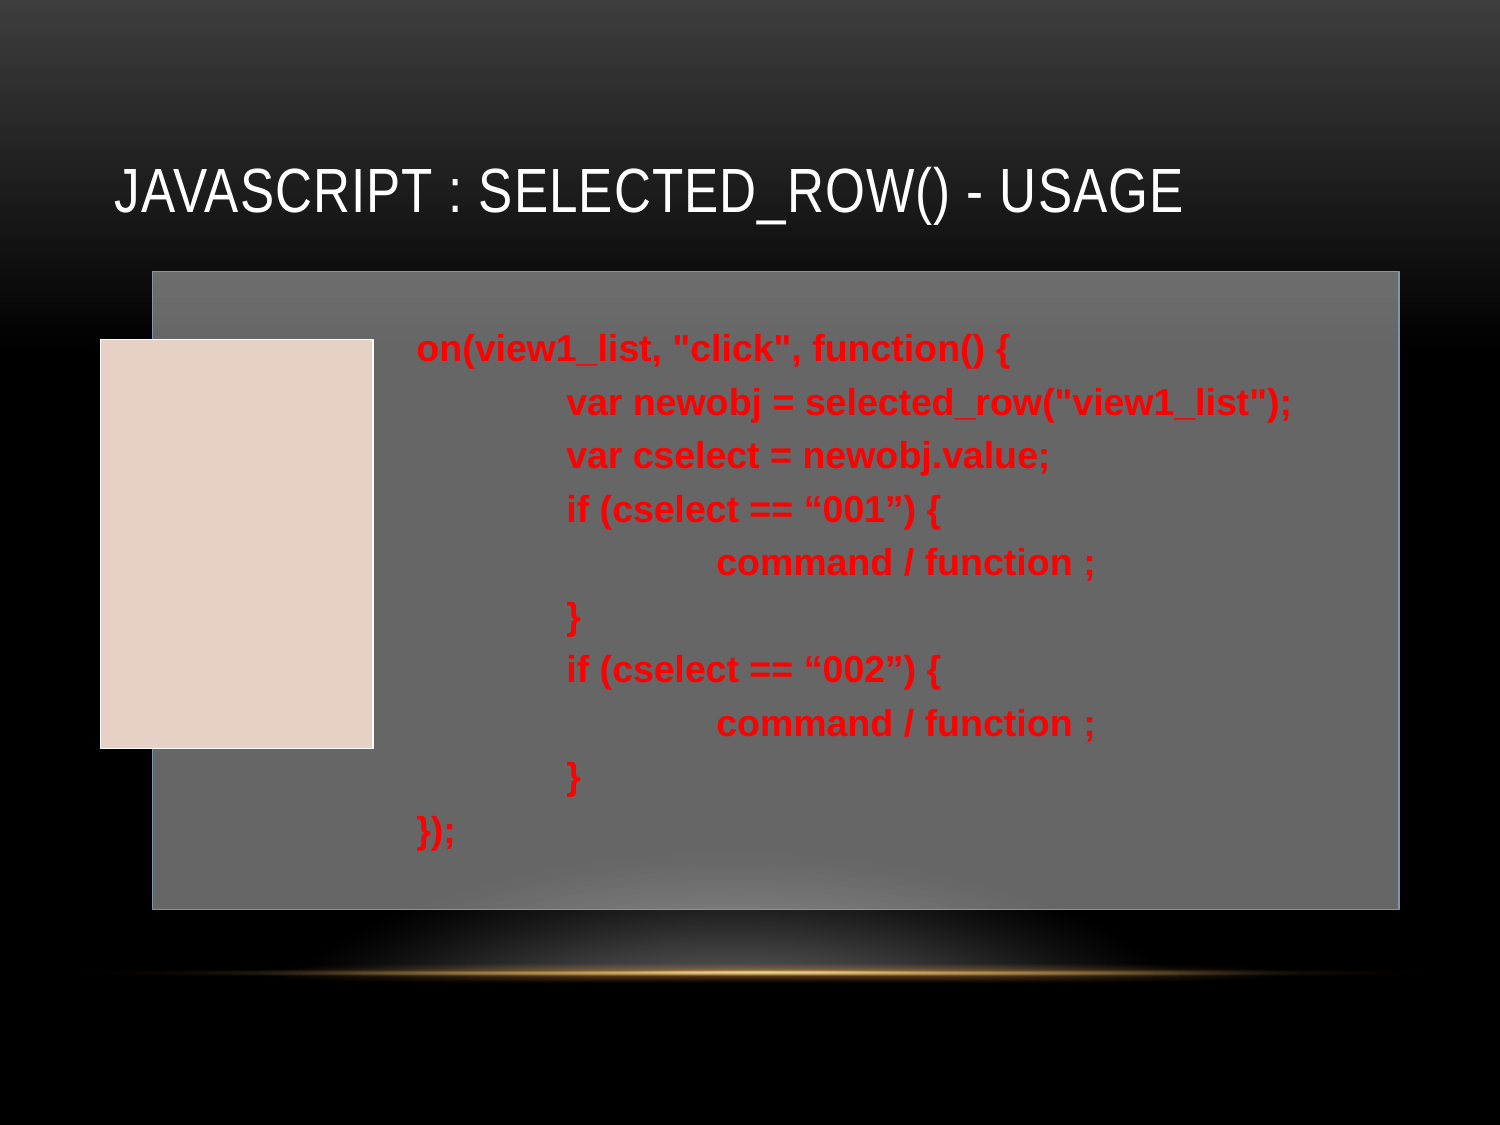

# Javascript : selected_row() - usage
on(view1_list, "click", function() {
	var newobj = selected_row("view1_list");
	var cselect = newobj.value;
	if (cselect == “001”) {
		command / function ;
	}
	if (cselect == “002”) {
		command / function ;
	}
});